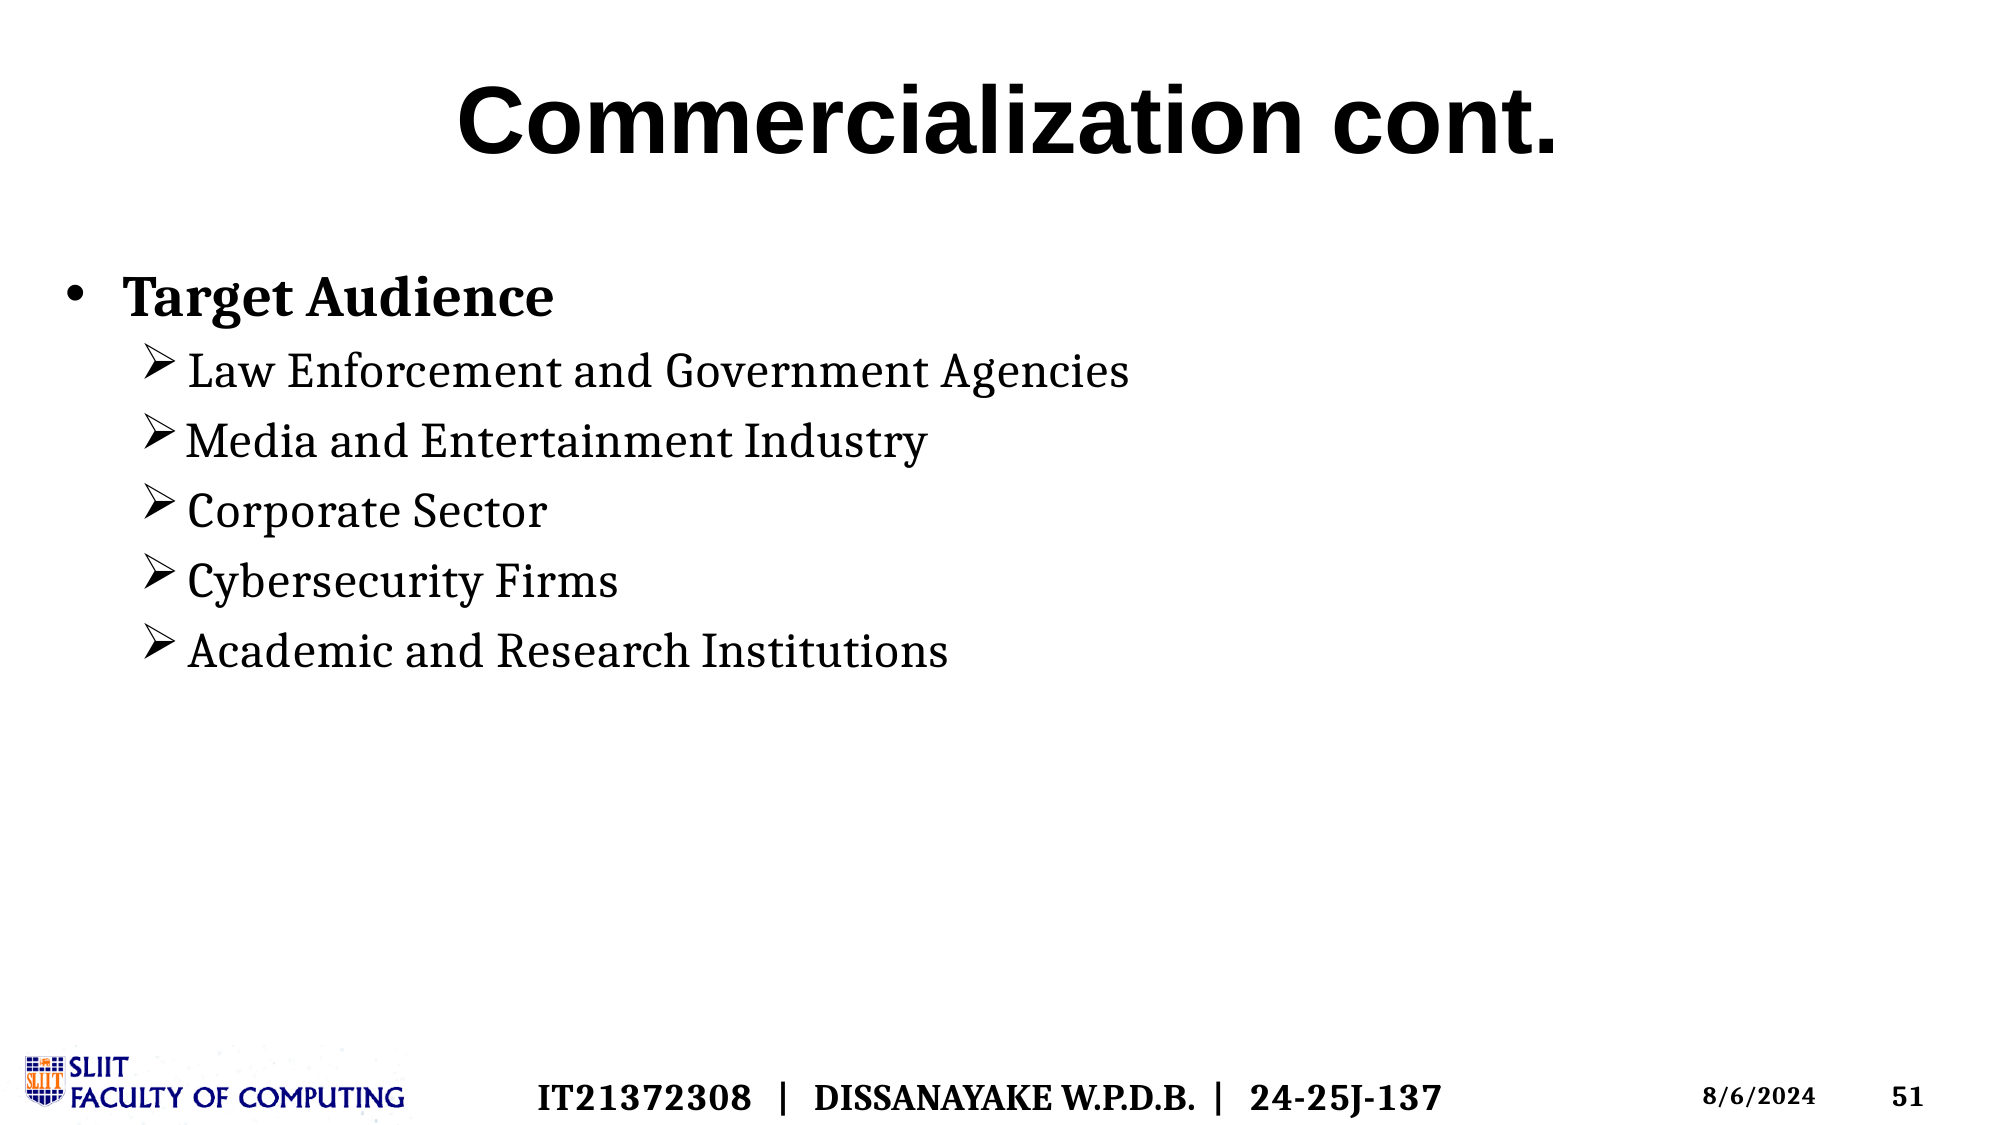

# Commercialization cont.

Target Audience
Law Enforcement and Government Agencies
Media and Entertainment Industry
Corporate Sector
Cybersecurity Firms
Academic and Research Institutions

IT21372308   |   DISSANAYAKE W.P.D.B.  |   24-25J-137